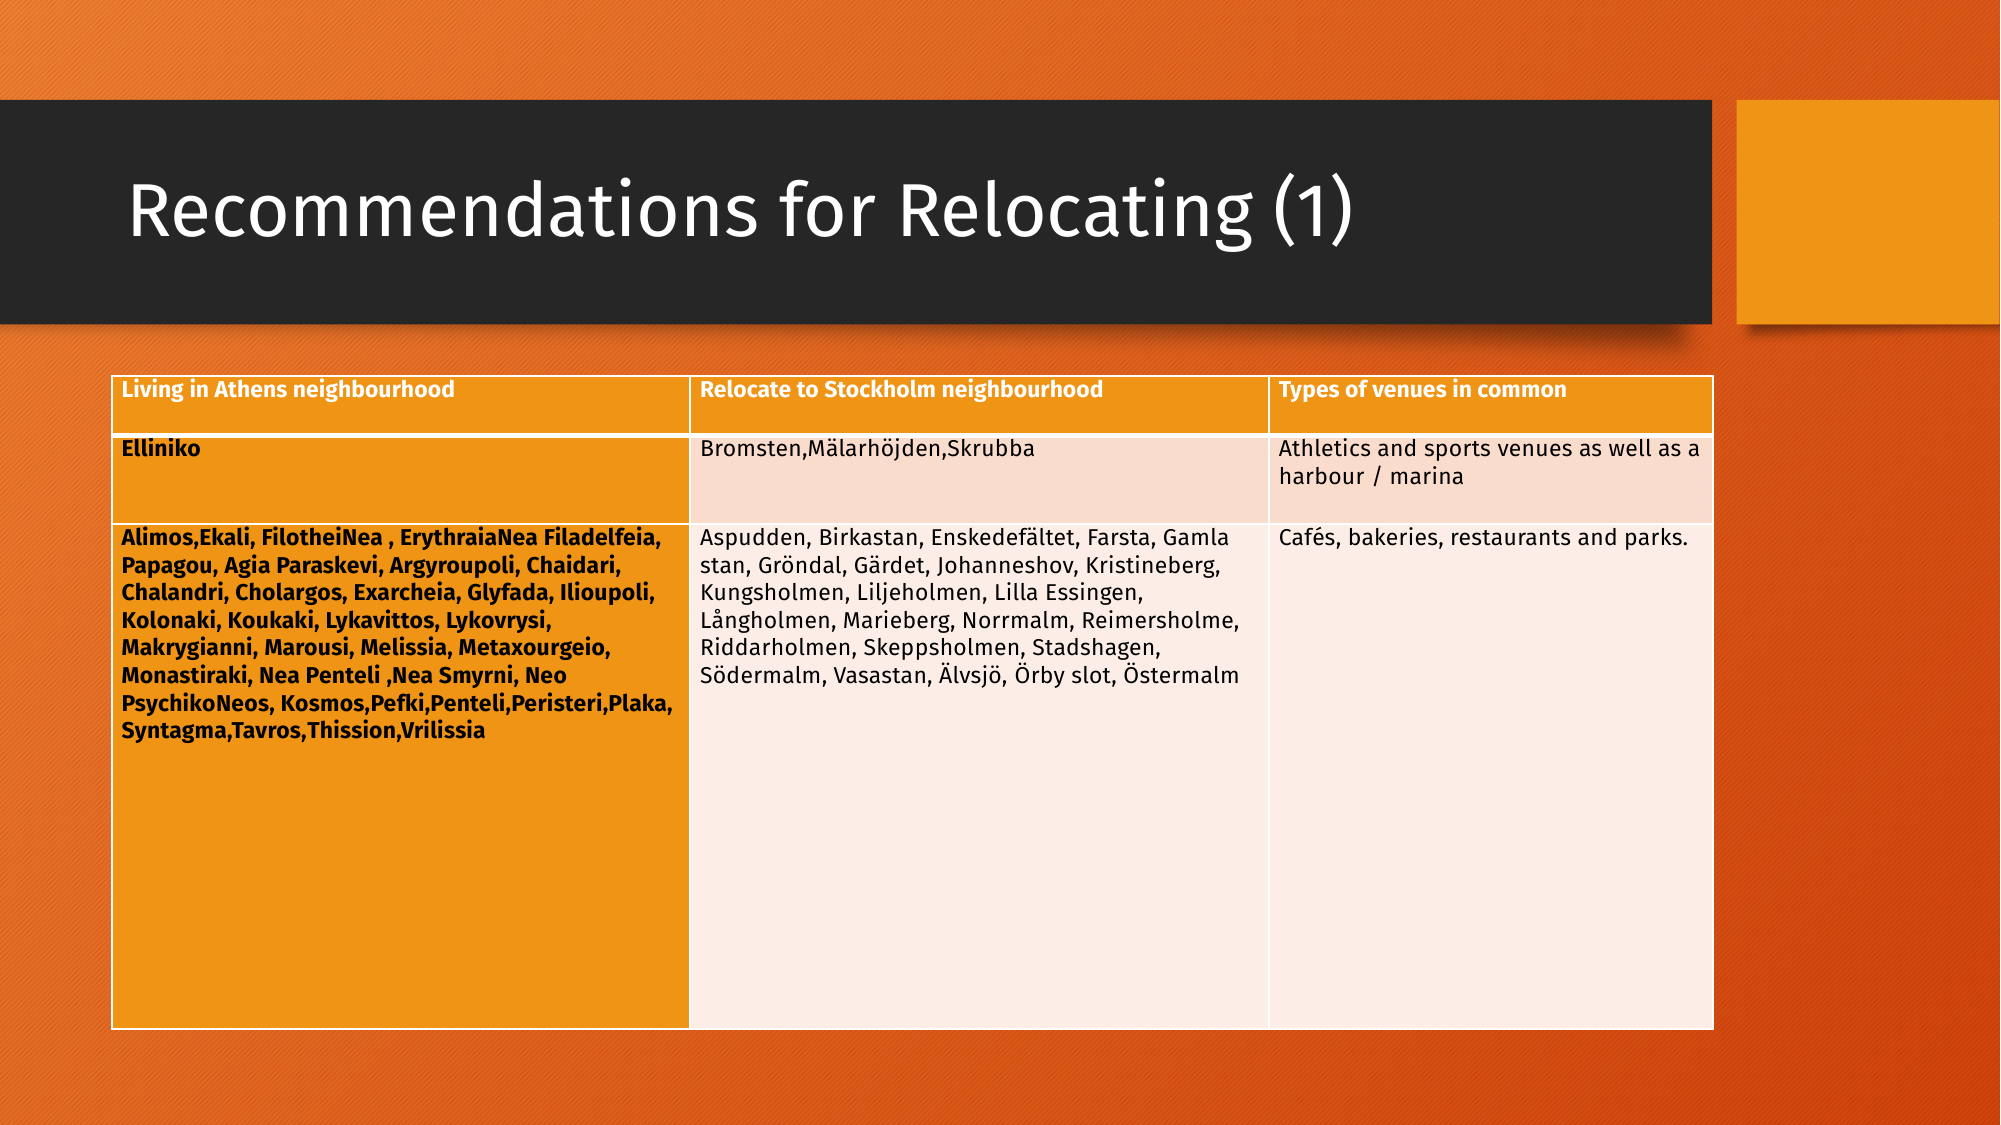

# Recommendations for Relocating (1)
| Living in Athens neighbourhood | Relocate to Stockholm neighbourhood | Types of venues in common |
| --- | --- | --- |
| Elliniko | Bromsten,Mälarhöjden,Skrubba | Athletics and sports venues as well as a harbour / marina |
| Alimos,Ekali, FilotheiNea , ErythraiaNea Filadelfeia, Papagou, Agia Paraskevi, Argyroupoli, Chaidari, Chalandri, Cholargos, Exarcheia, Glyfada, Ilioupoli, Kolonaki, Koukaki, Lykavittos, Lykovrysi, Makrygianni, Marousi, Melissia, Metaxourgeio, Monastiraki, Nea Penteli ,Nea Smyrni, Neo PsychikoNeos, Kosmos,Pefki,Penteli,Peristeri,Plaka, Syntagma,Tavros,Thission,Vrilissia | Aspudden, Birkastan, Enskedefältet, Farsta, Gamla stan, Gröndal, Gärdet, Johanneshov, Kristineberg, Kungsholmen, Liljeholmen, Lilla Essingen, Långholmen, Marieberg, Norrmalm, Reimersholme, Riddarholmen, Skeppsholmen, Stadshagen, Södermalm, Vasastan, Älvsjö, Örby slot, Östermalm | Cafés, bakeries, restaurants and parks. |